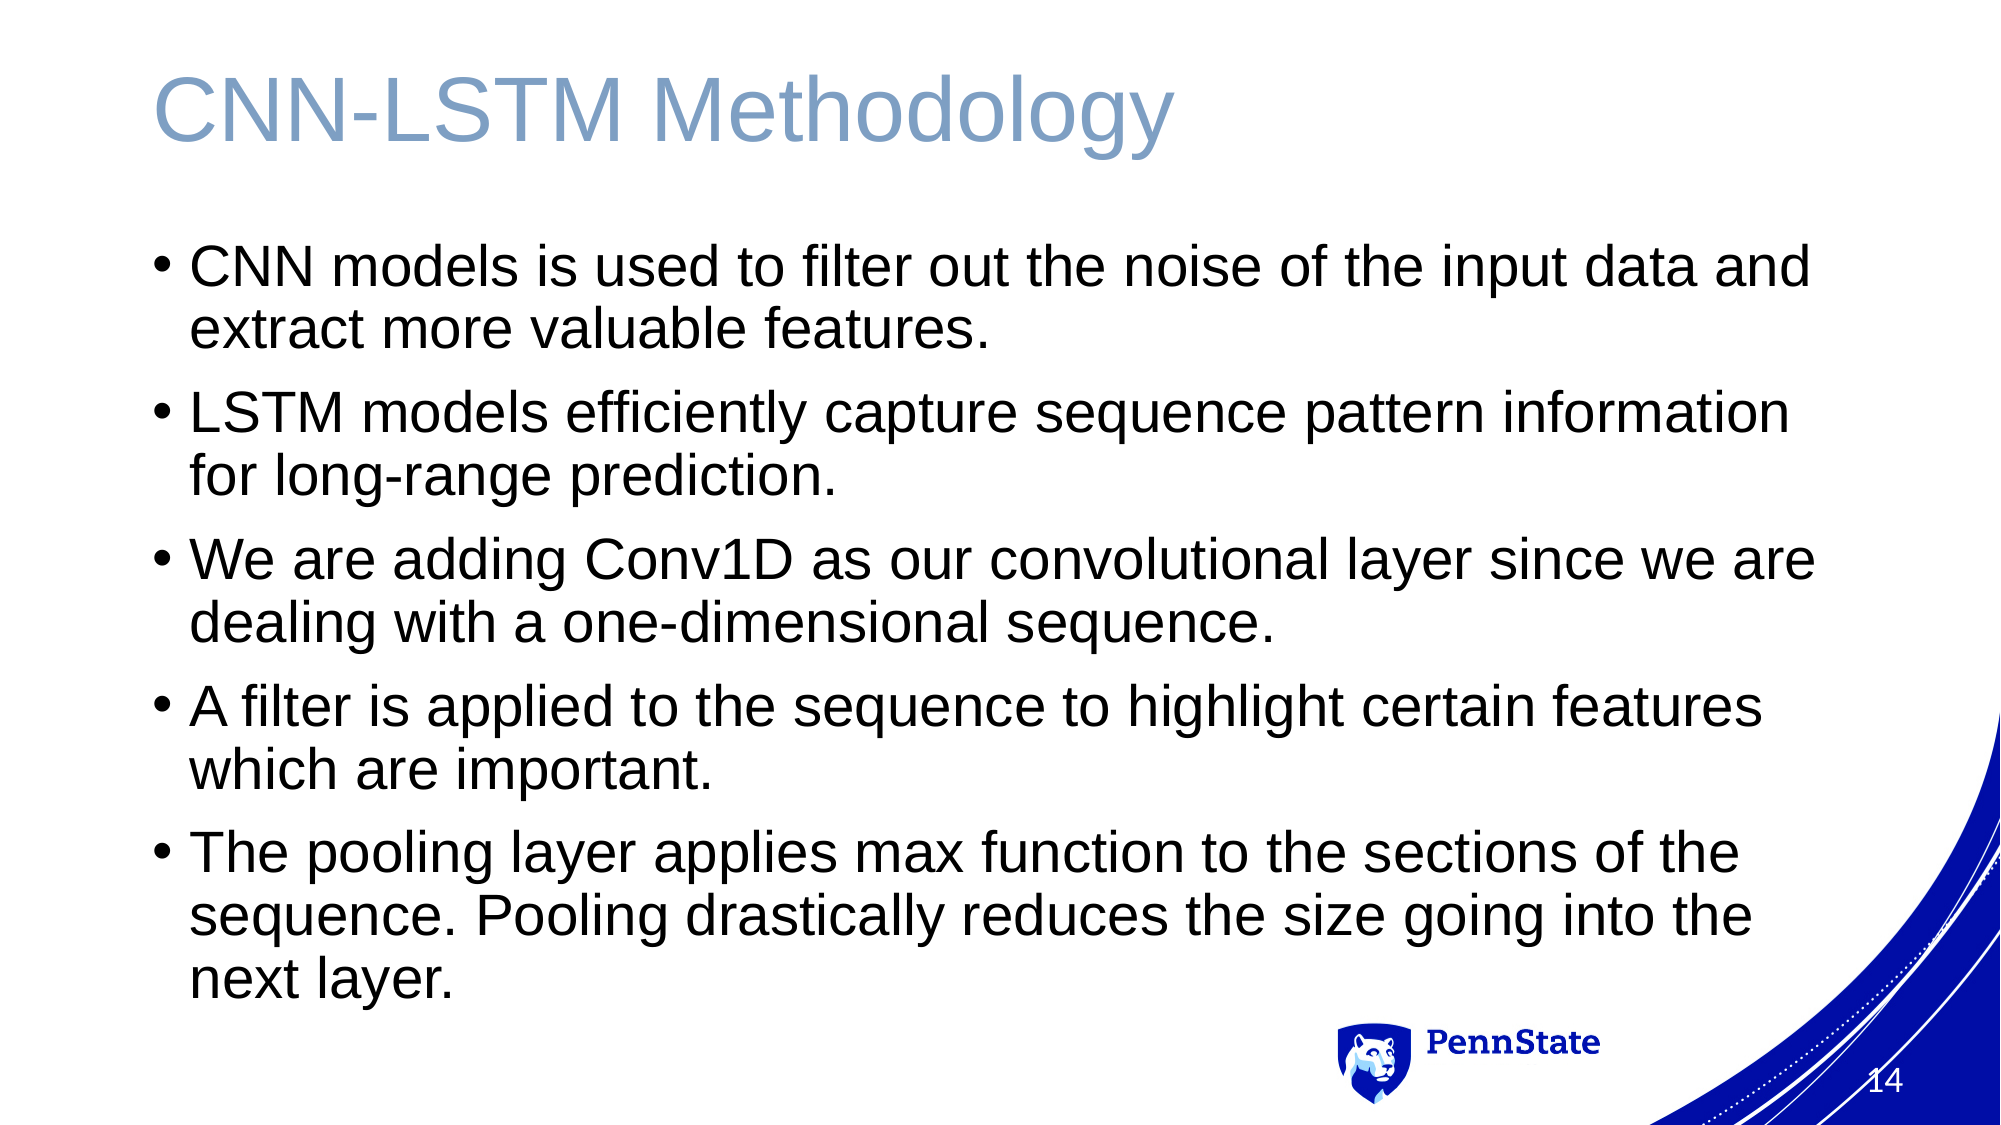

# CNN-LSTM Methodology
CNN models is used to filter out the noise of the input data and extract more valuable features.
LSTM models efficiently capture sequence pattern information for long-range prediction.
We are adding Conv1D as our convolutional layer since we are dealing with a one-dimensional sequence.
A filter is applied to the sequence to highlight certain features which are important.
The pooling layer applies max function to the sections of the sequence. Pooling drastically reduces the size going into the next layer.